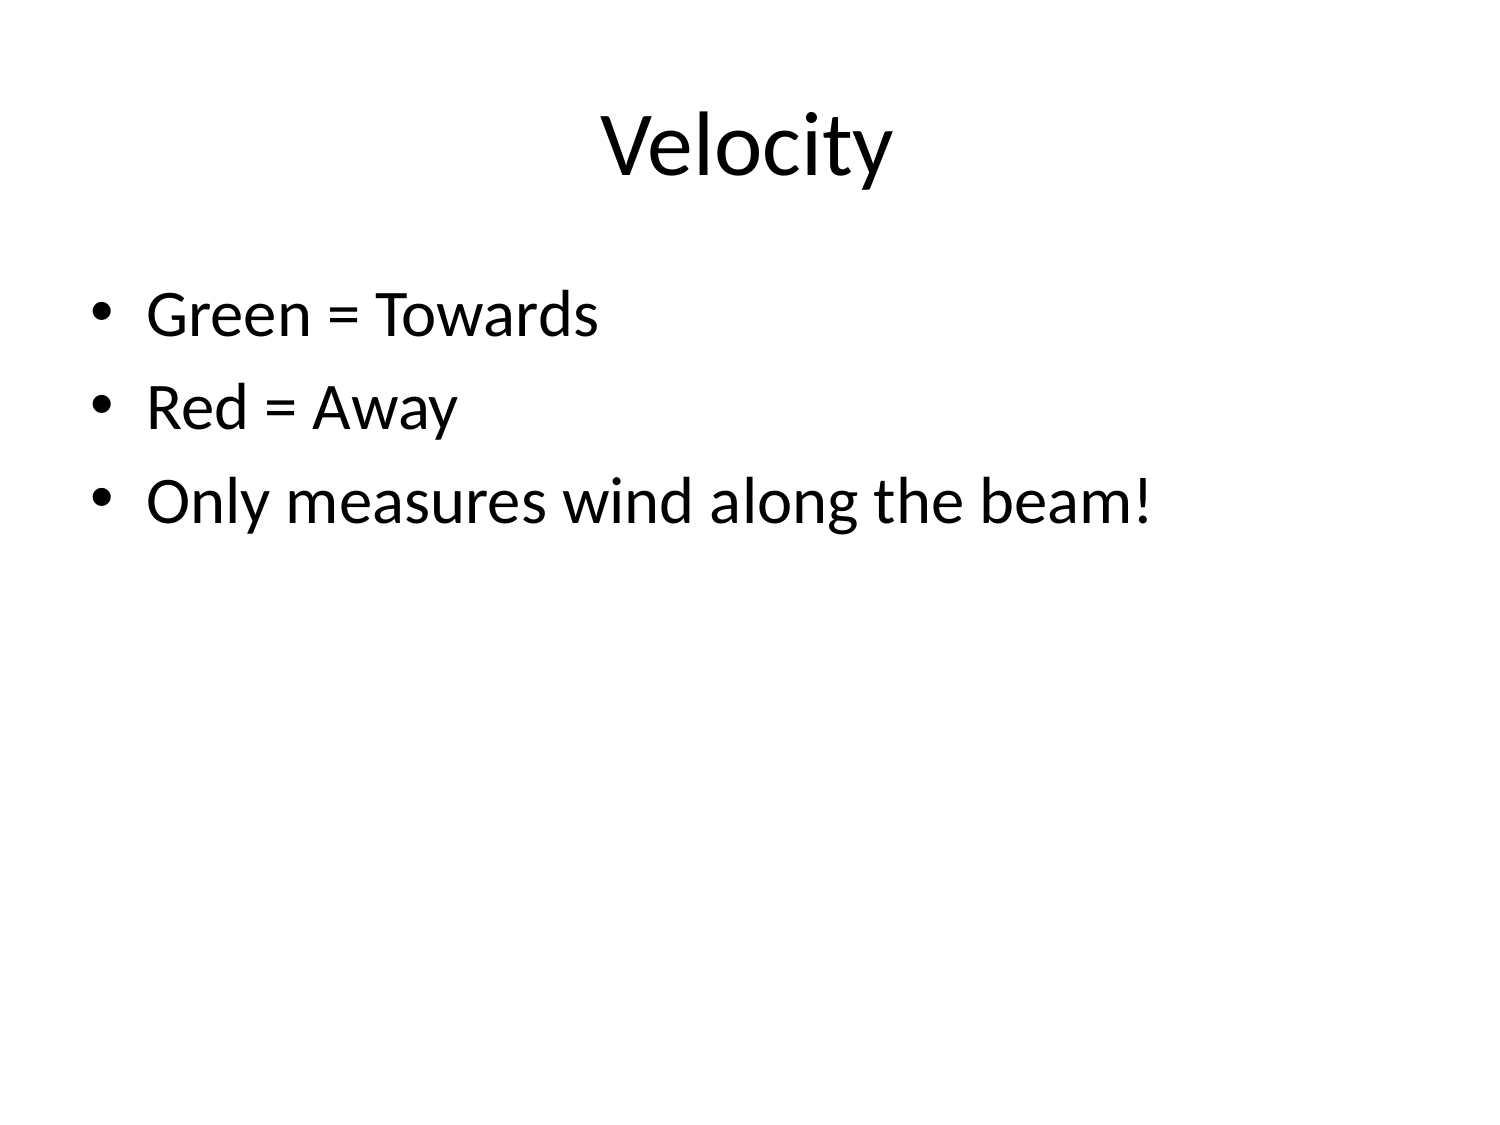

# Velocity
Green = Towards
Red = Away
Only measures wind along the beam!